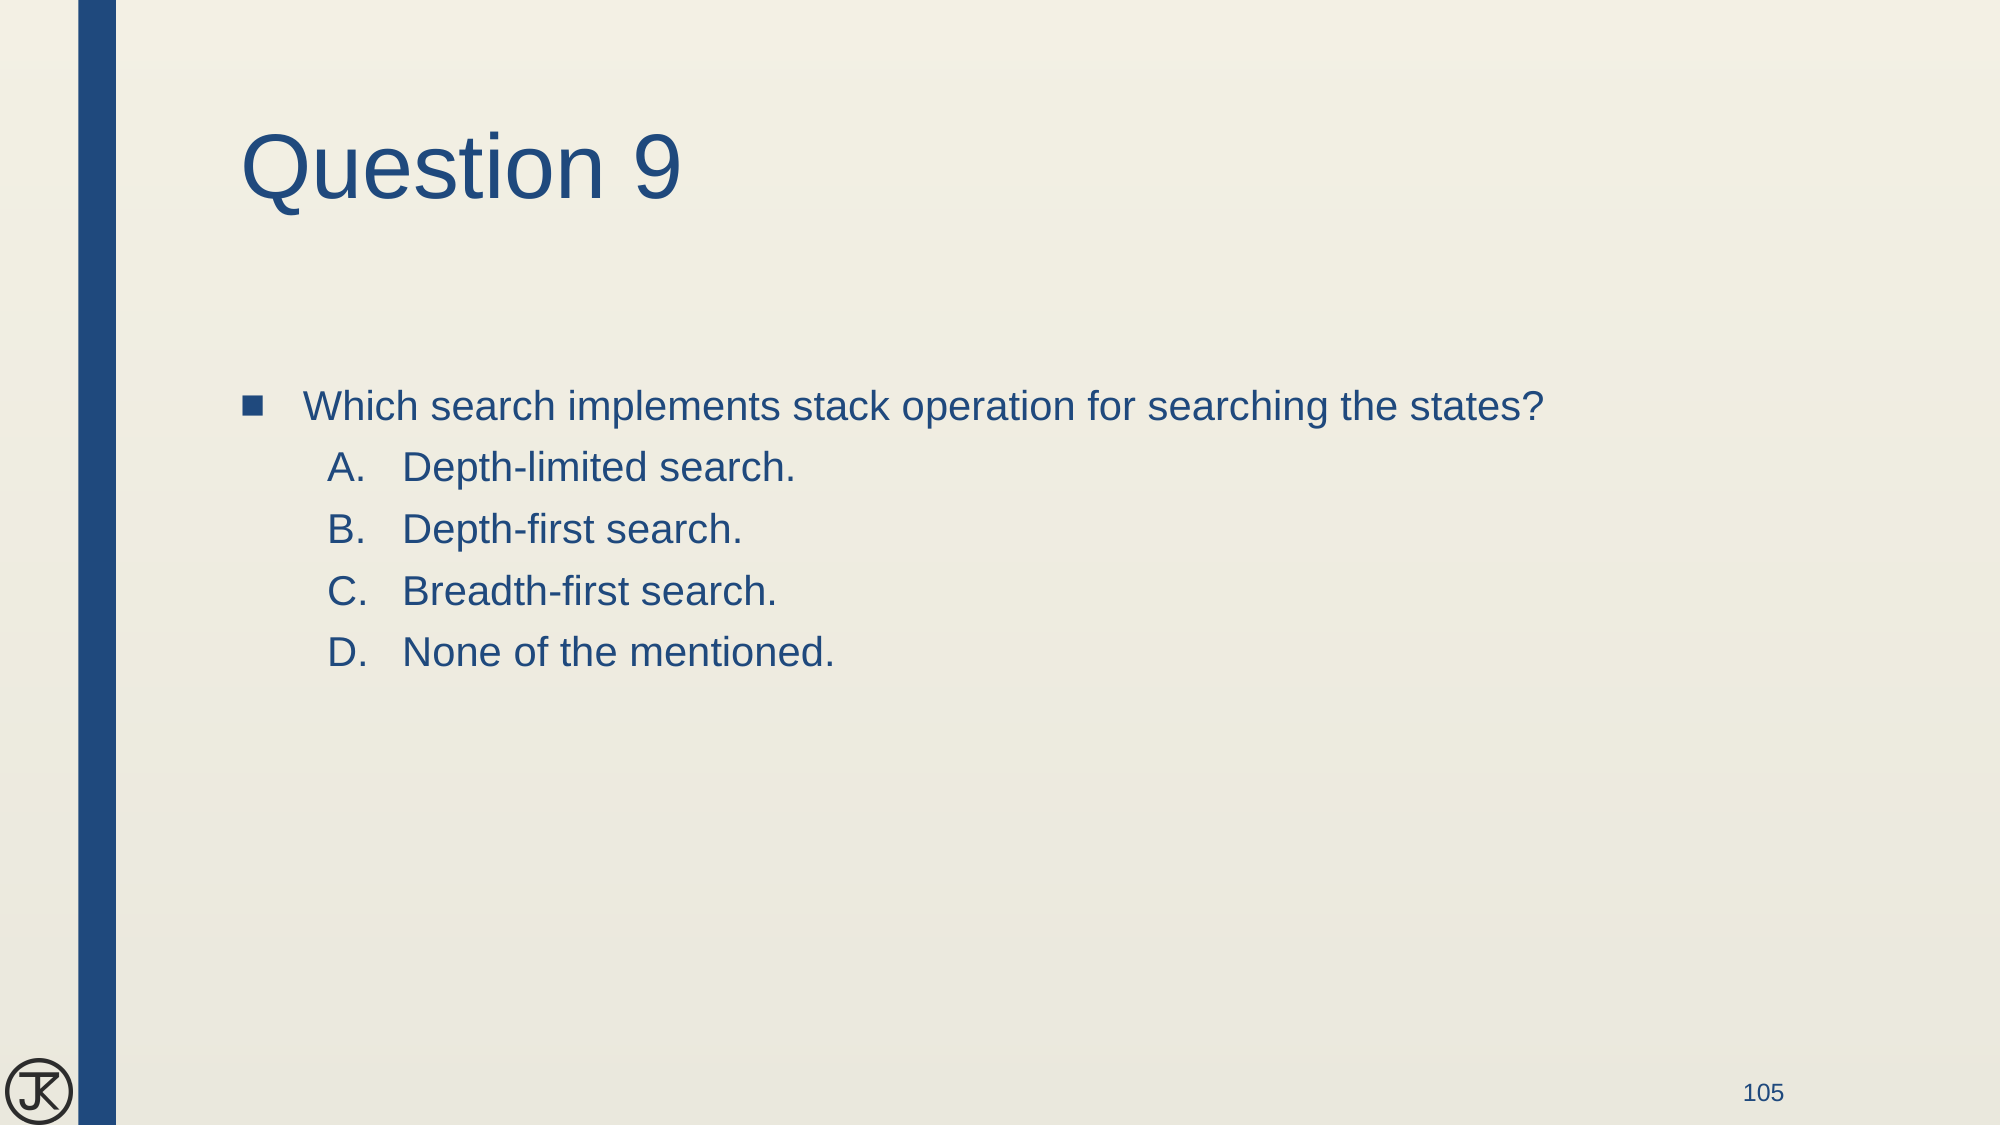

# Question 9
Which search implements stack operation for searching the states?
Depth-limited search.
Depth-first search.
Breadth-first search.
None of the mentioned.
105